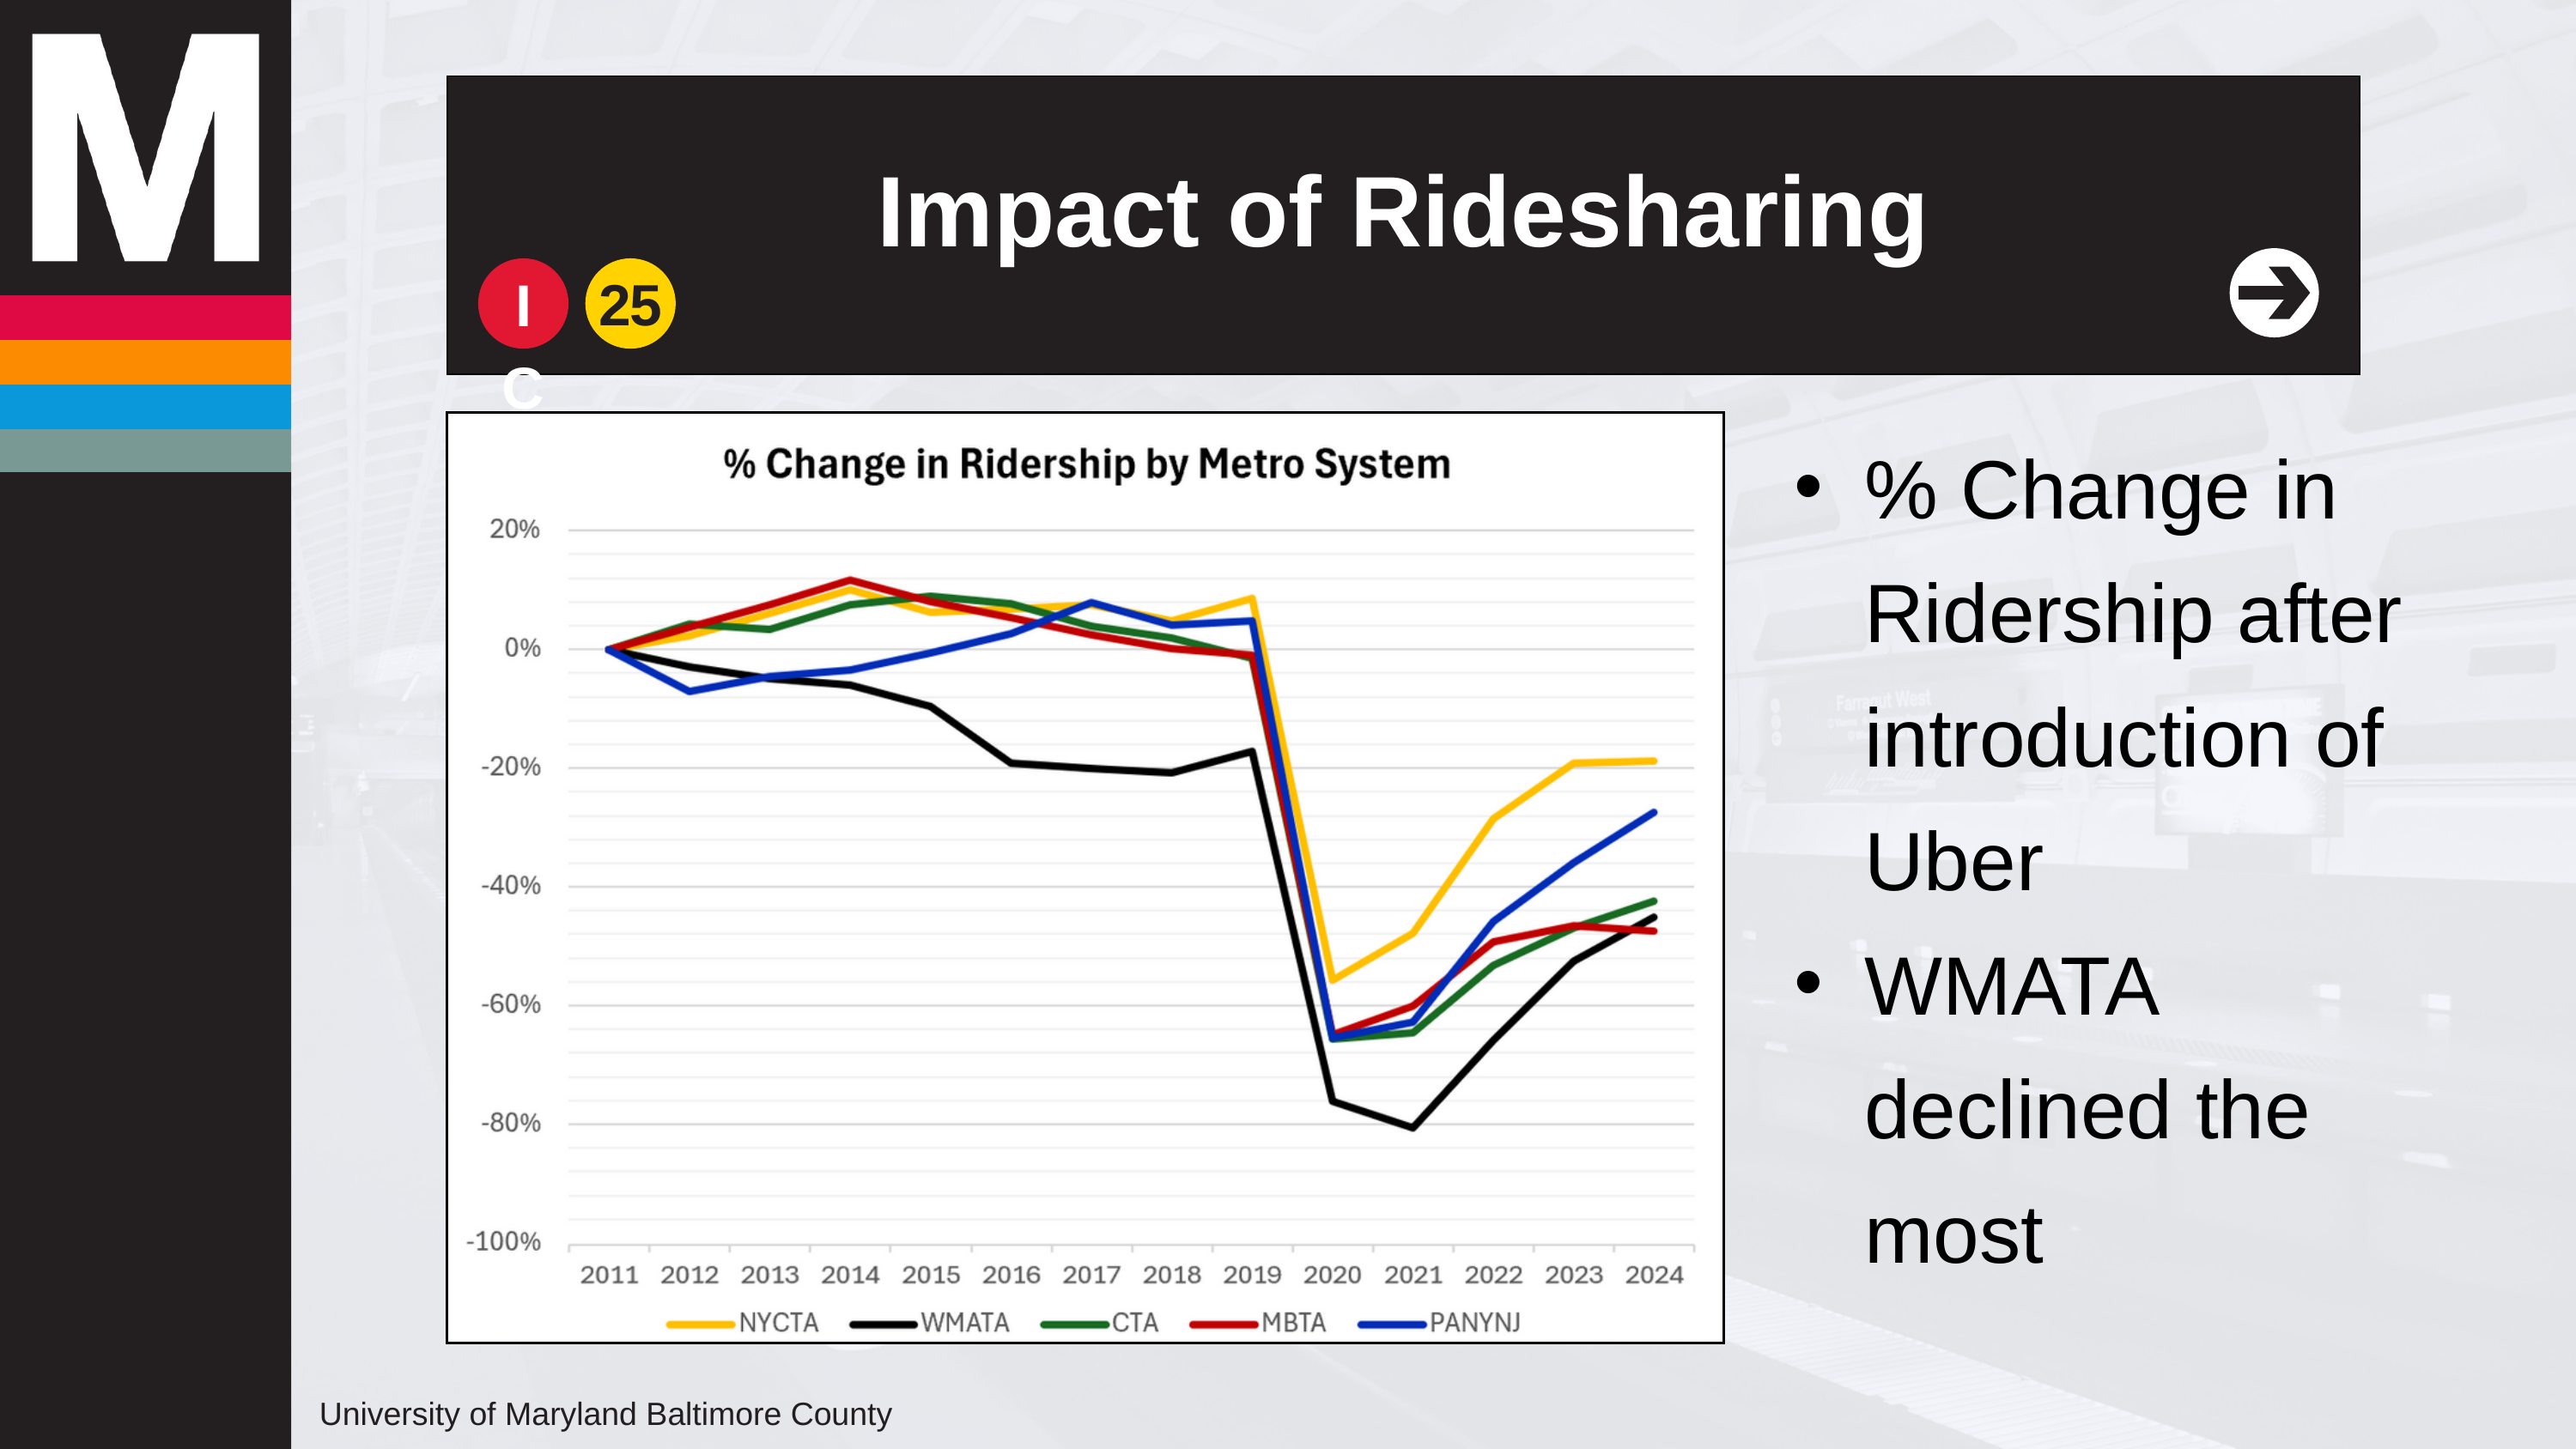

Impact of Ridesharing

IC
25

% Change in Ridership after introduction of Uber
WMATA declined the most

University of Maryland Baltimore County